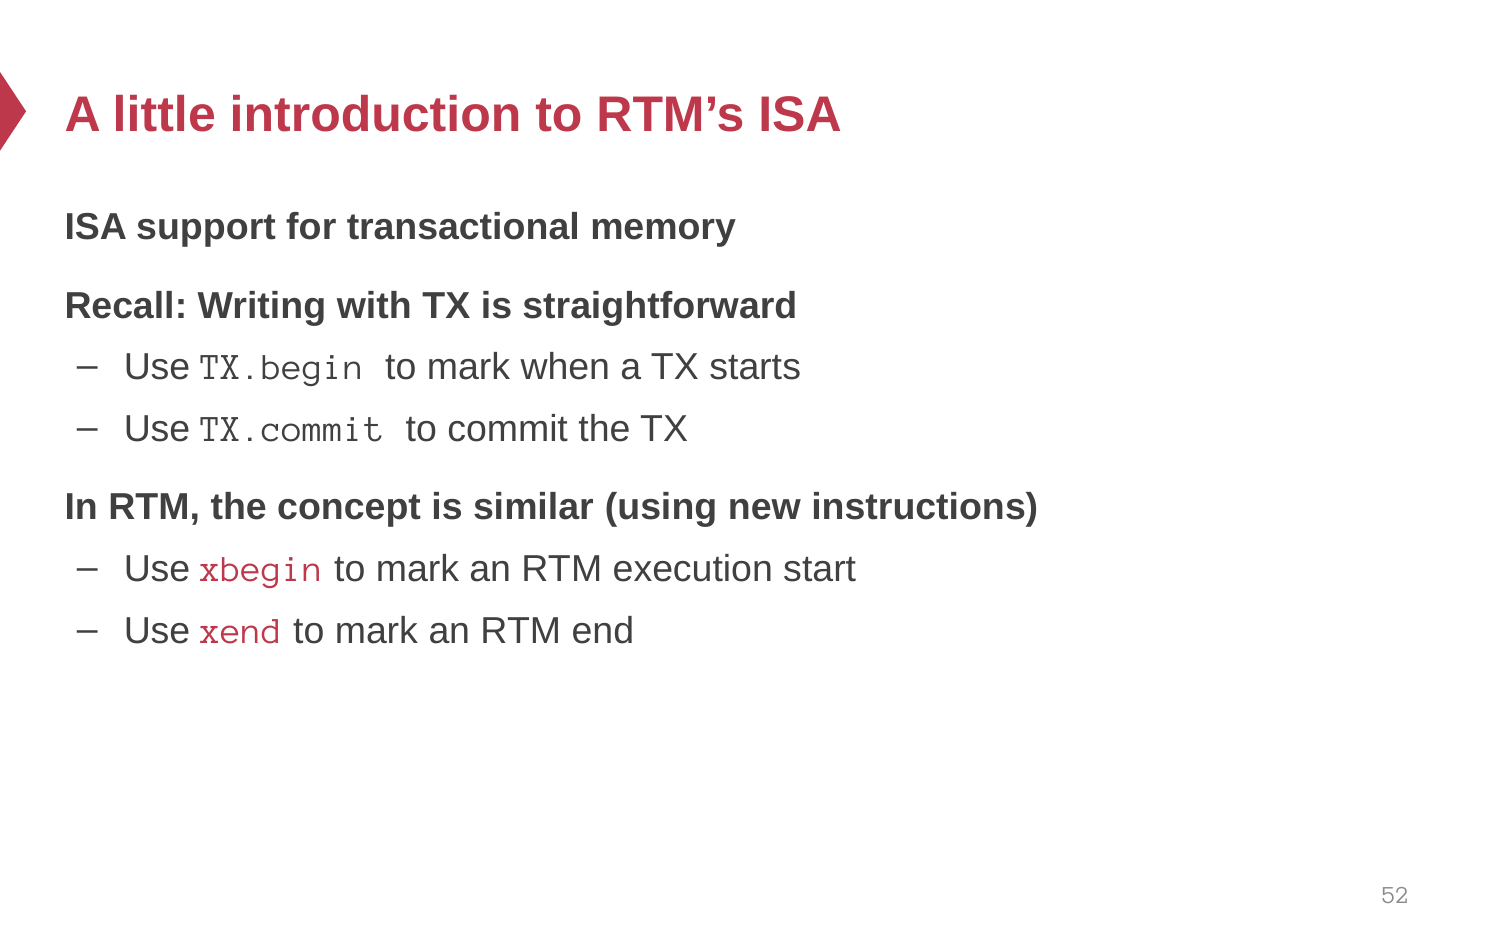

# A little introduction to RTM’s ISA
ISA support for transactional memory
Recall: Writing with TX is straightforward
Use TX.begin to mark when a TX starts
Use TX.commit to commit the TX
In RTM, the concept is similar (using new instructions)
Use xbegin to mark an RTM execution start
Use xend to mark an RTM end

52